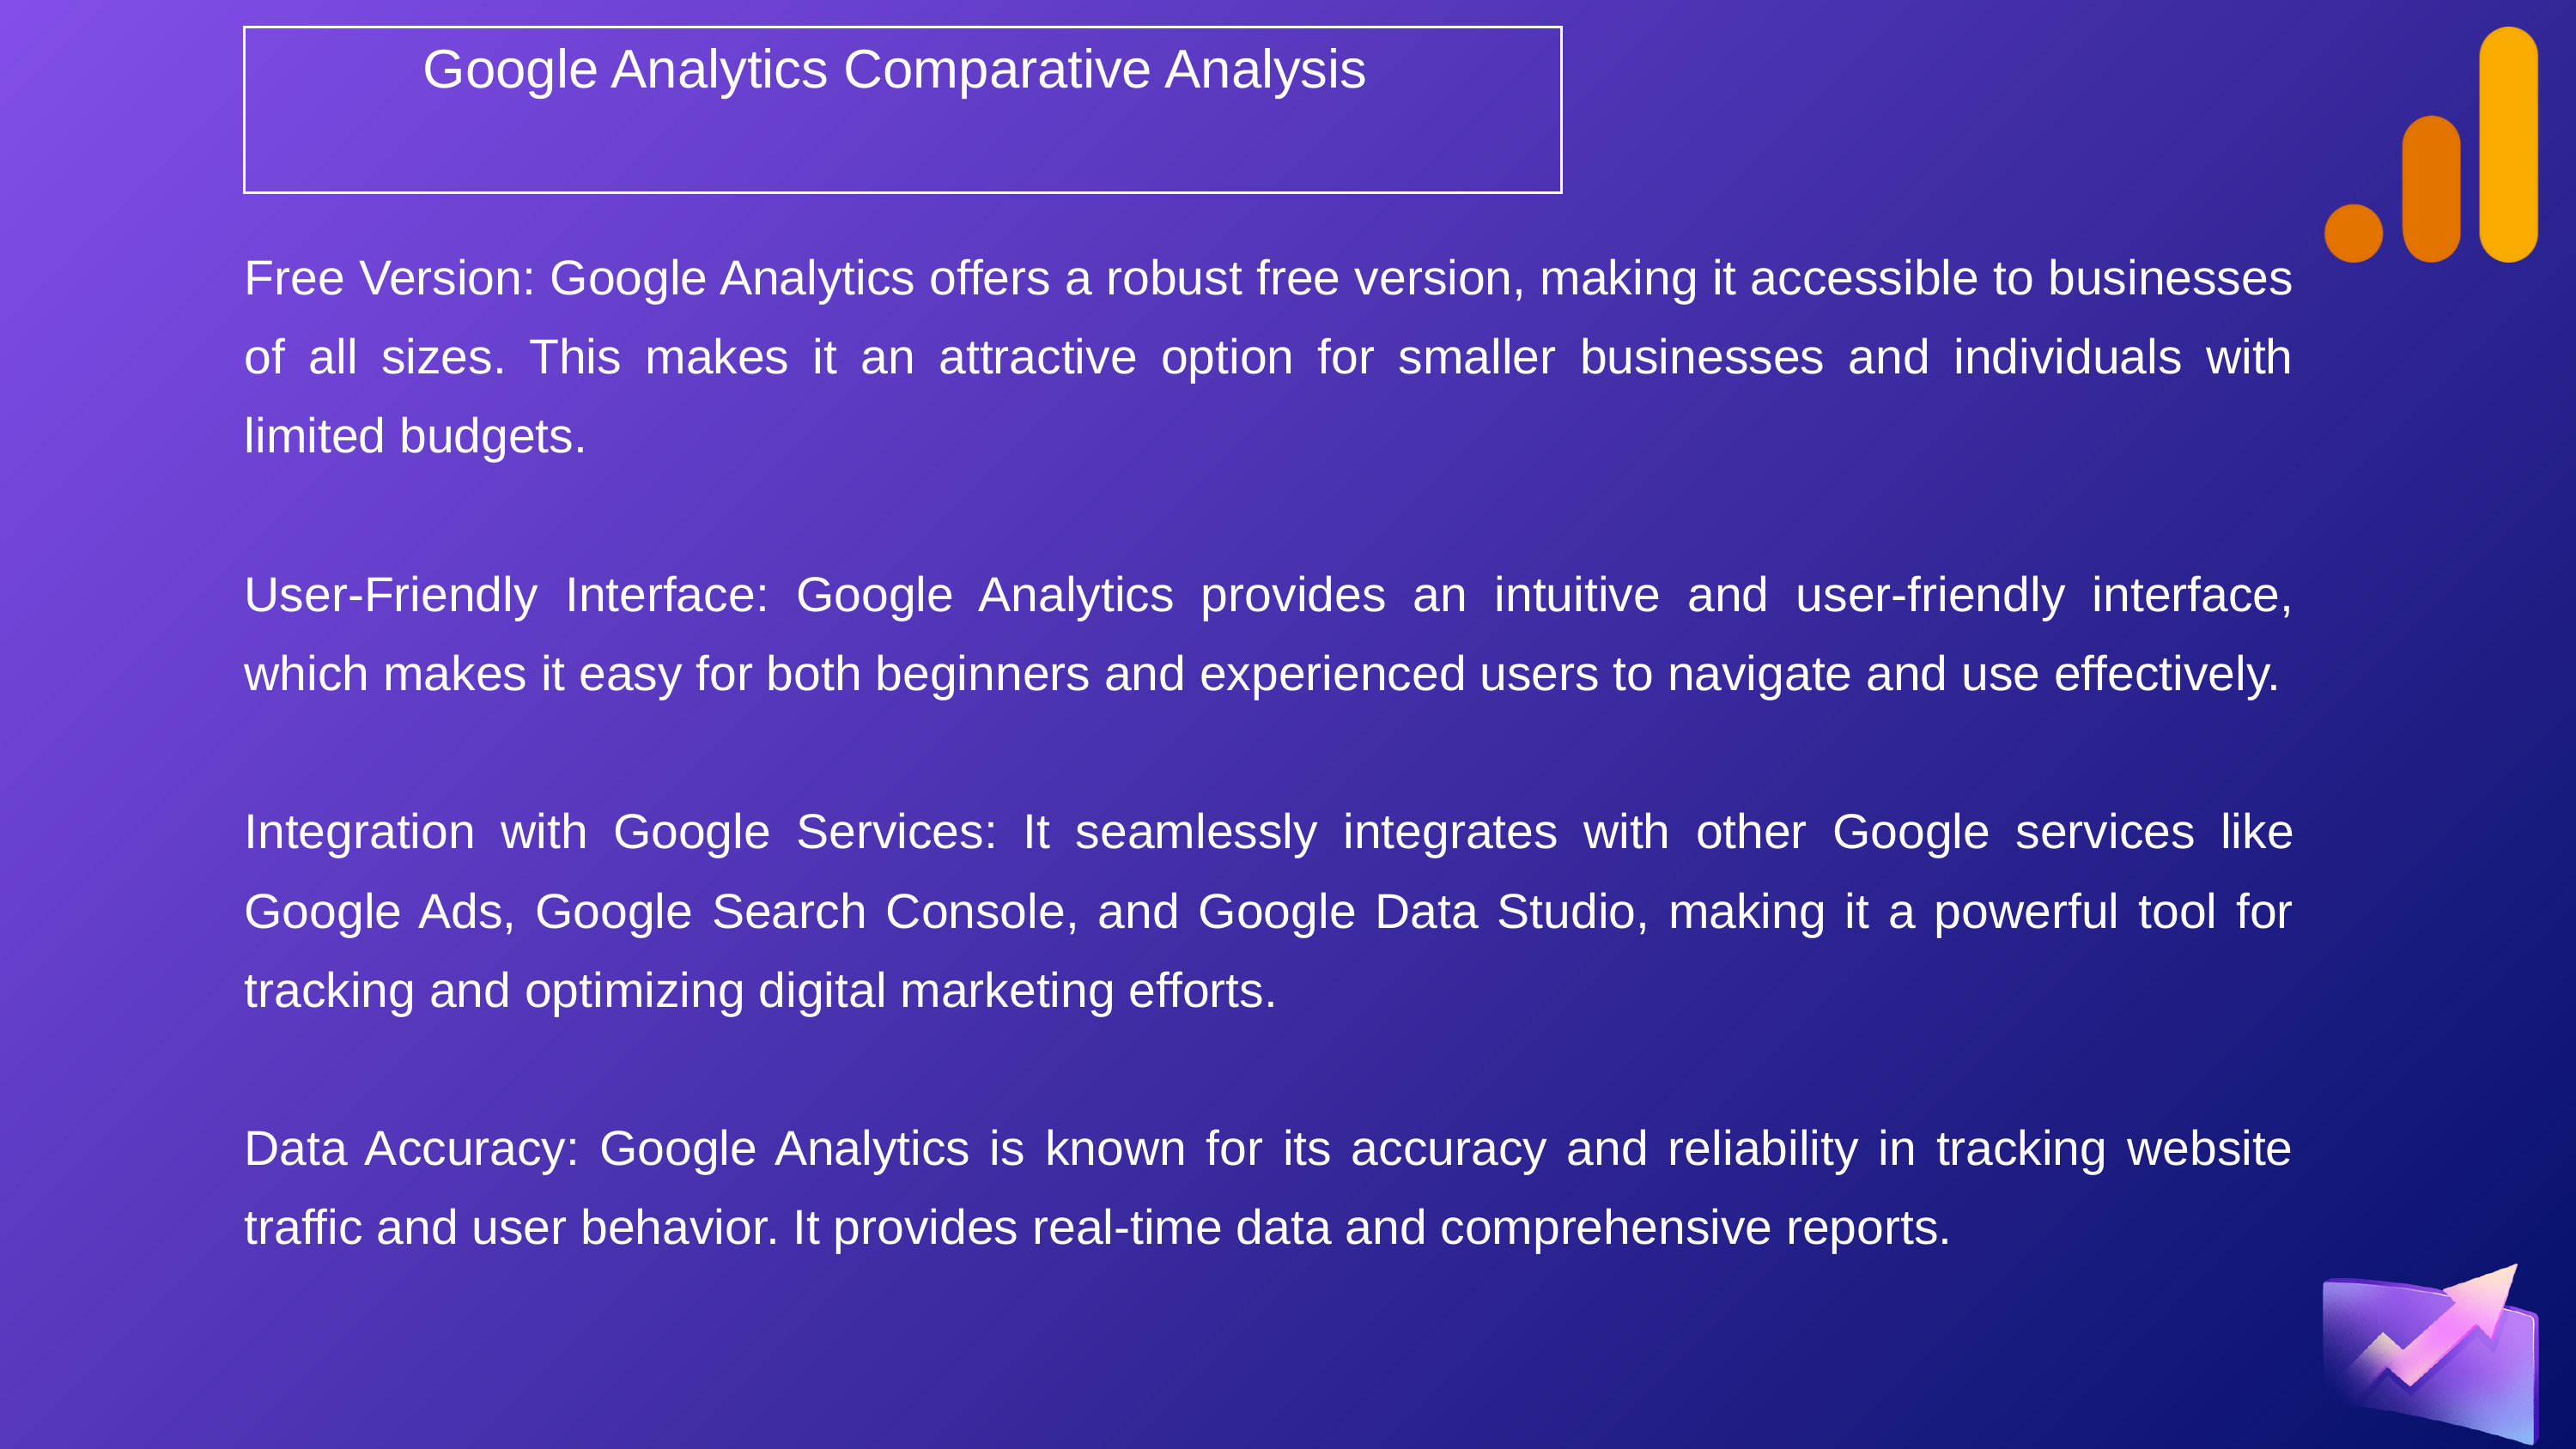

Google Analytics Comparative Analysis

Free Version: Google Analytics offers a robust free version, making it accessible to businesses of all sizes. This makes it an attractive option for smaller businesses and individuals with limited budgets.

User-Friendly Interface: Google Analytics provides an intuitive and user-friendly interface, which makes it easy for both beginners and experienced users to navigate and use effectively.

Integration with Google Services: It seamlessly integrates with other Google services like Google Ads, Google Search Console, and Google Data Studio, making it a powerful tool for tracking and optimizing digital marketing efforts.

Data Accuracy: Google Analytics is known for its accuracy and reliability in tracking website traffic and user behavior. It provides real-time data and comprehensive reports.